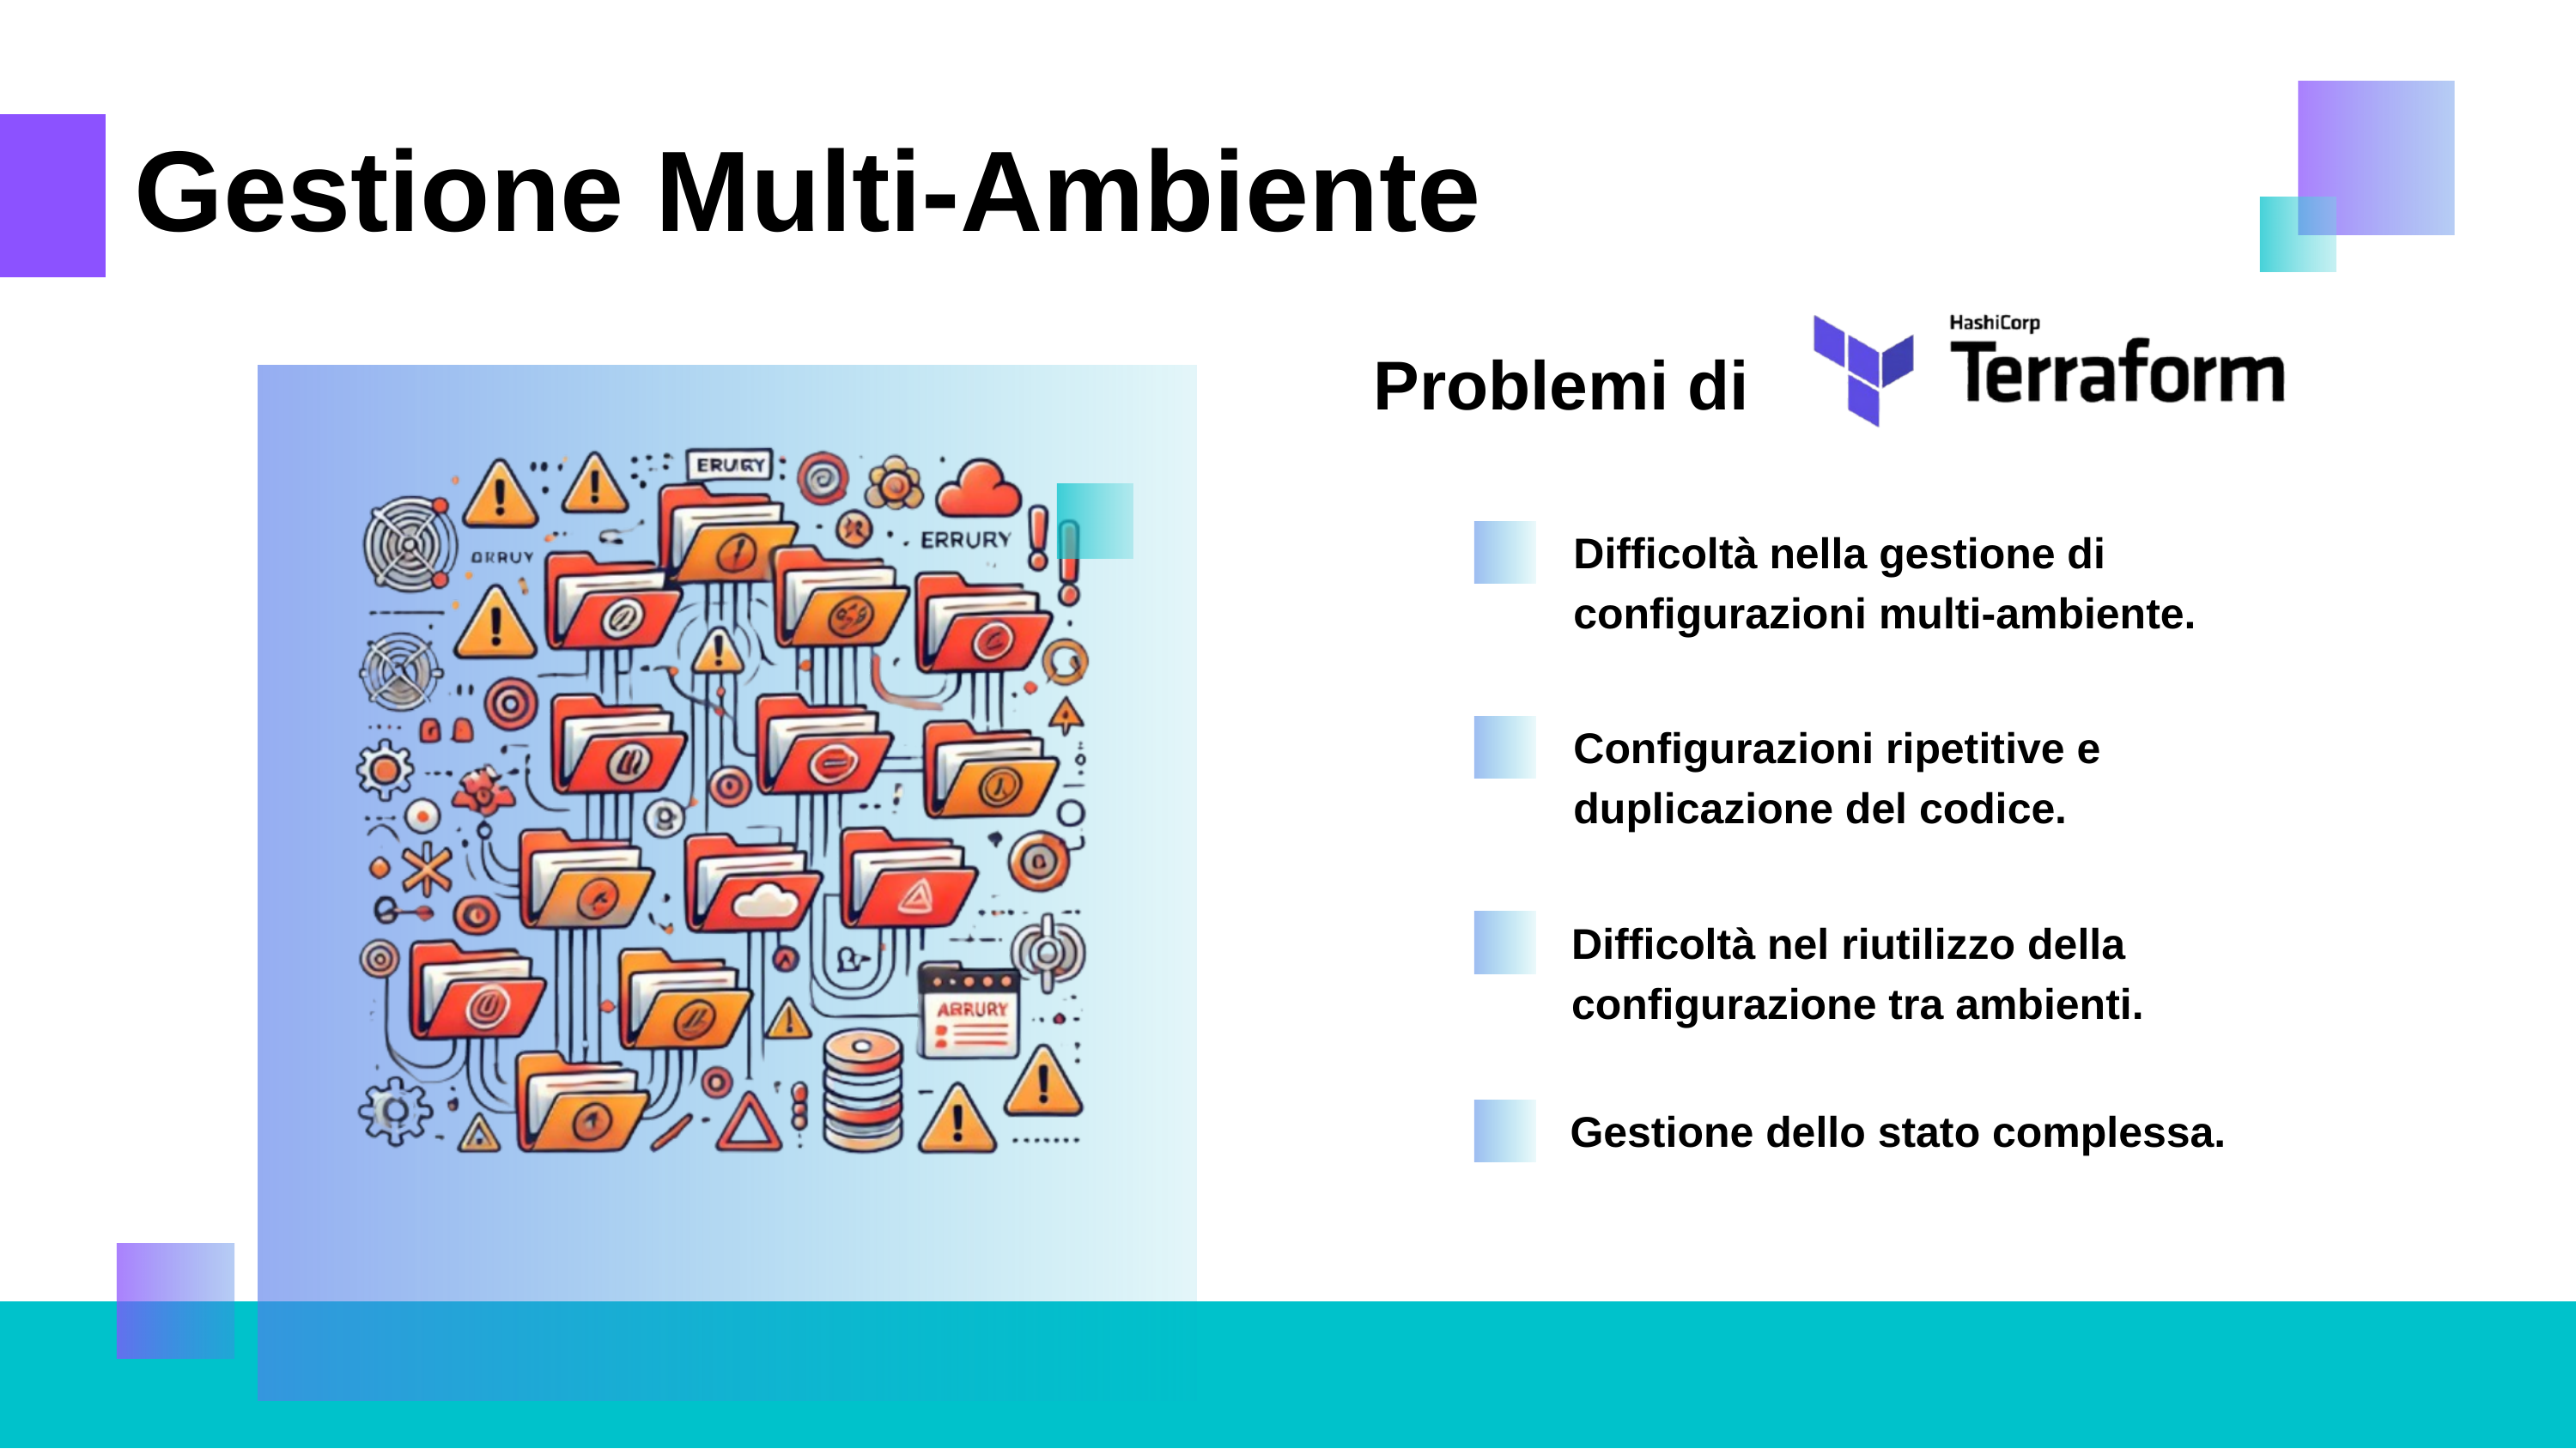

Gestione Multi-Ambiente

Problemi di

Difficoltà nella gestione di configurazioni multi-ambiente.

Configurazioni ripetitive e duplicazione del codice.

Difficoltà nel riutilizzo della configurazione tra ambienti.

Gestione dello stato complessa.